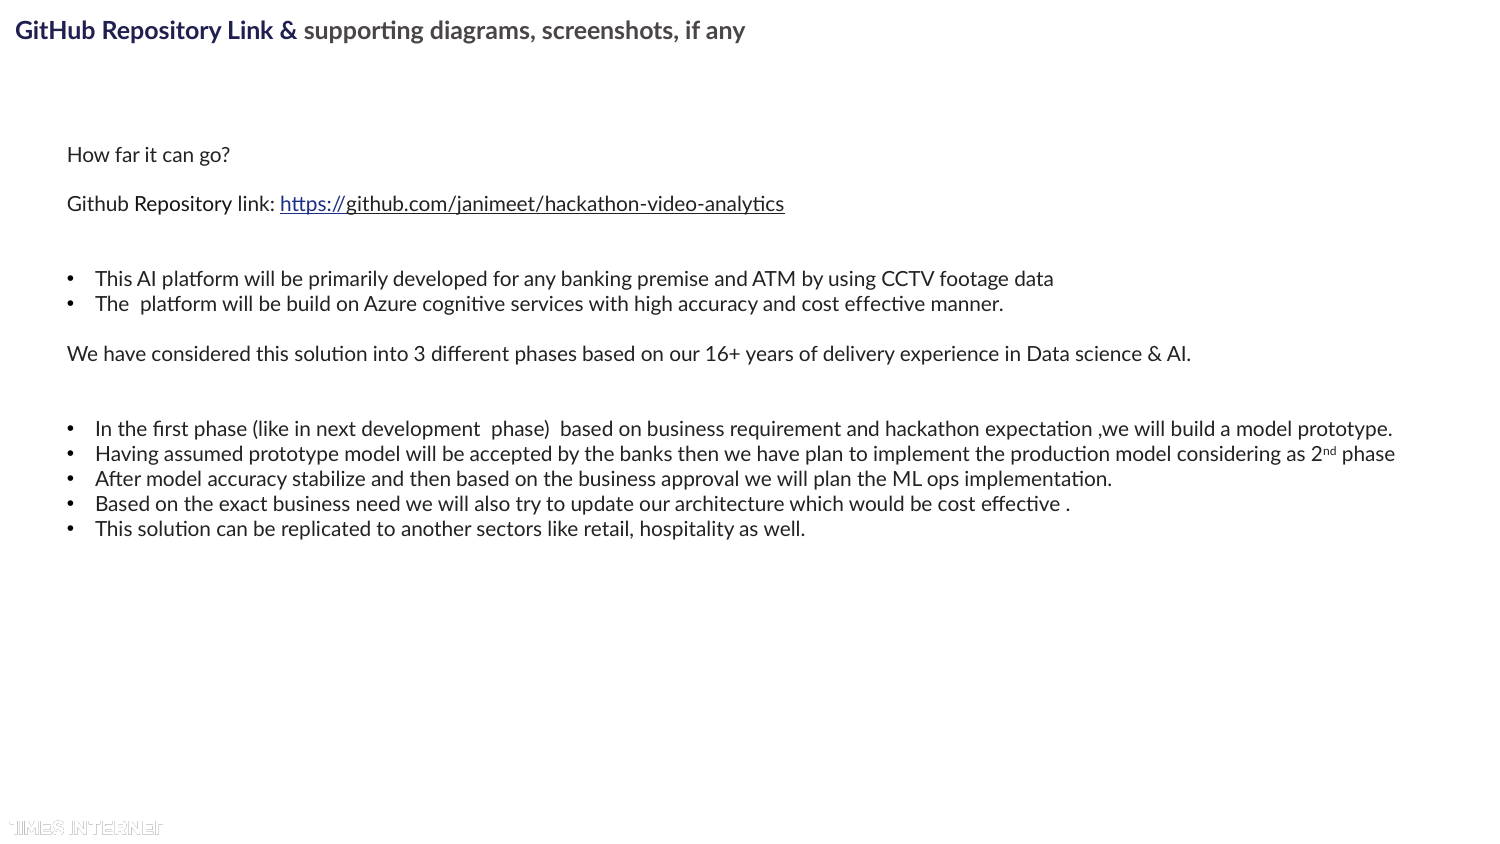

GitHub Repository Link & supporting diagrams, screenshots, if any
How far it can go?

Github Repository link: https://github.com/janimeet/hackathon-video-analytics

This AI platform will be primarily developed for any banking premise and ATM by using CCTV footage data
The  platform will be build on Azure cognitive services with high accuracy and cost effective manner.

We have considered this solution into 3 different phases based on our 16+ years of delivery experience in Data science & AI.

In the first phase (like in next development  phase)  based on business requirement and hackathon expectation ,we will build a model prototype.
Having assumed prototype model will be accepted by the banks then we have plan to implement the production model considering as 2nd phase
After model accuracy stabilize and then based on the business approval we will plan the ML ops implementation.
Based on the exact business need we will also try to update our architecture which would be cost effective .
This solution can be replicated to another sectors like retail, hospitality as well.